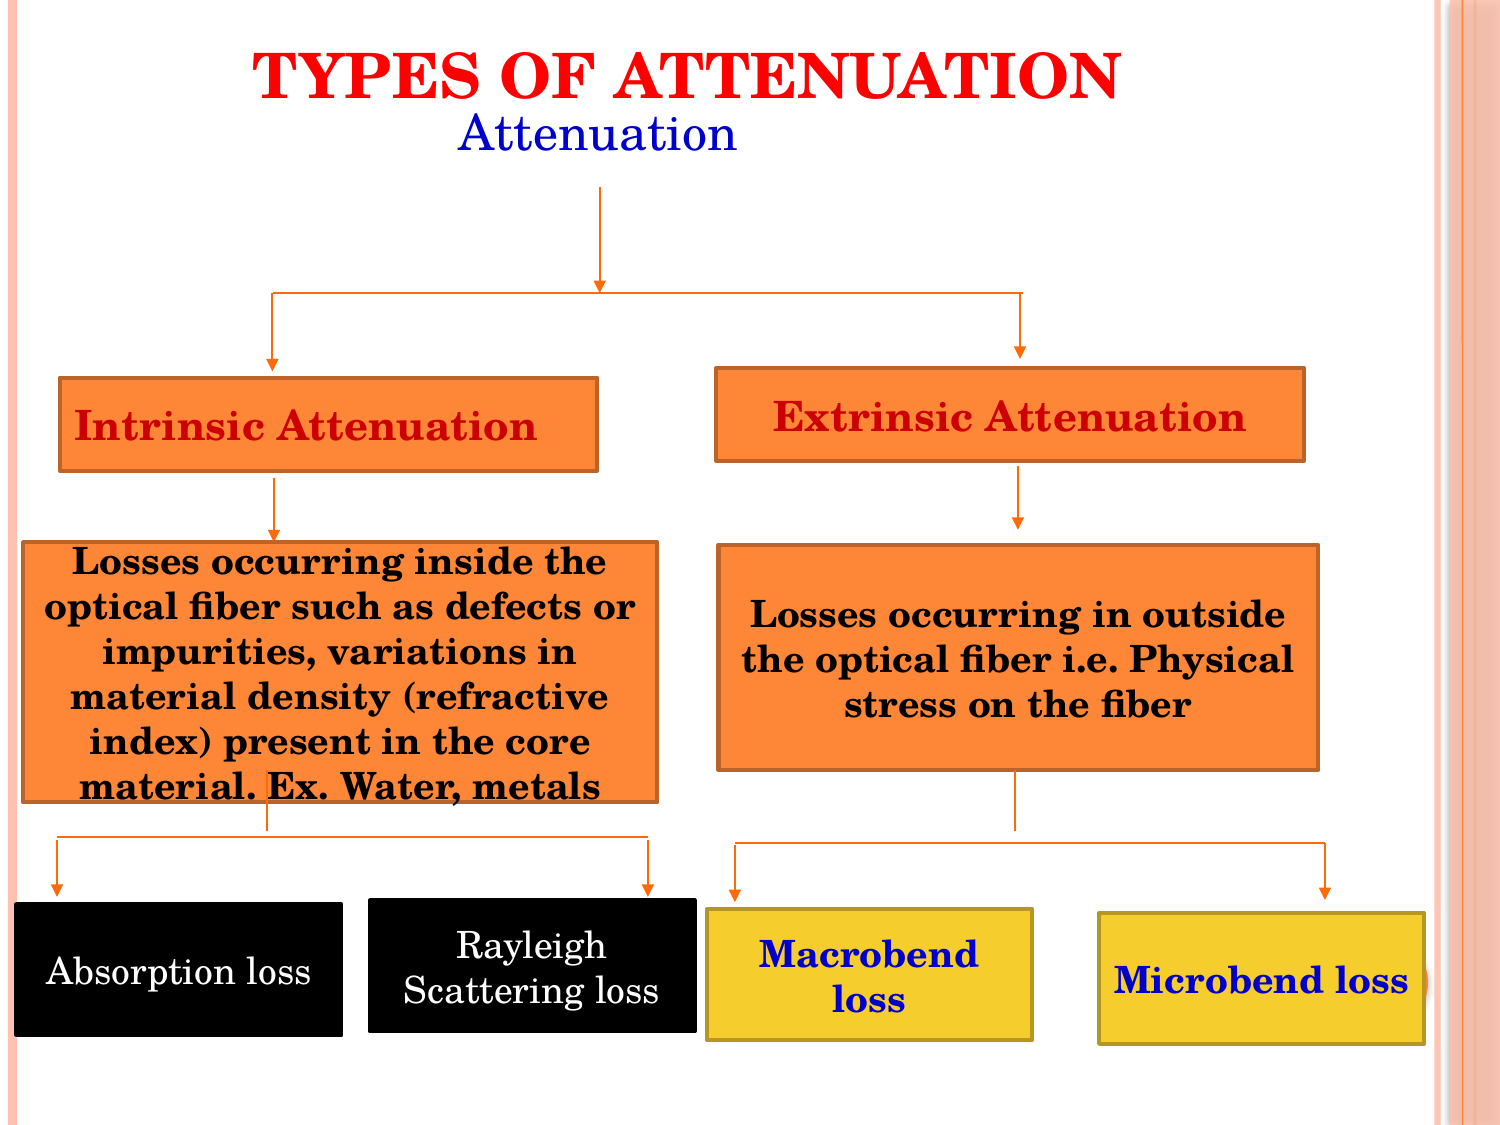

# Types of Attenuation

                              Attenuation

Extrinsic Attenuation
Intrinsic Attenuation

Losses occurring inside the optical fiber such as defects or impurities, variations in material density (refractive index) present in the core material. Ex. Water, metals
Losses occurring in outside the optical fiber i.e. Physical stress on the fiber
Rayleigh Scattering loss
Absorption loss
Macrobend loss
Microbend loss